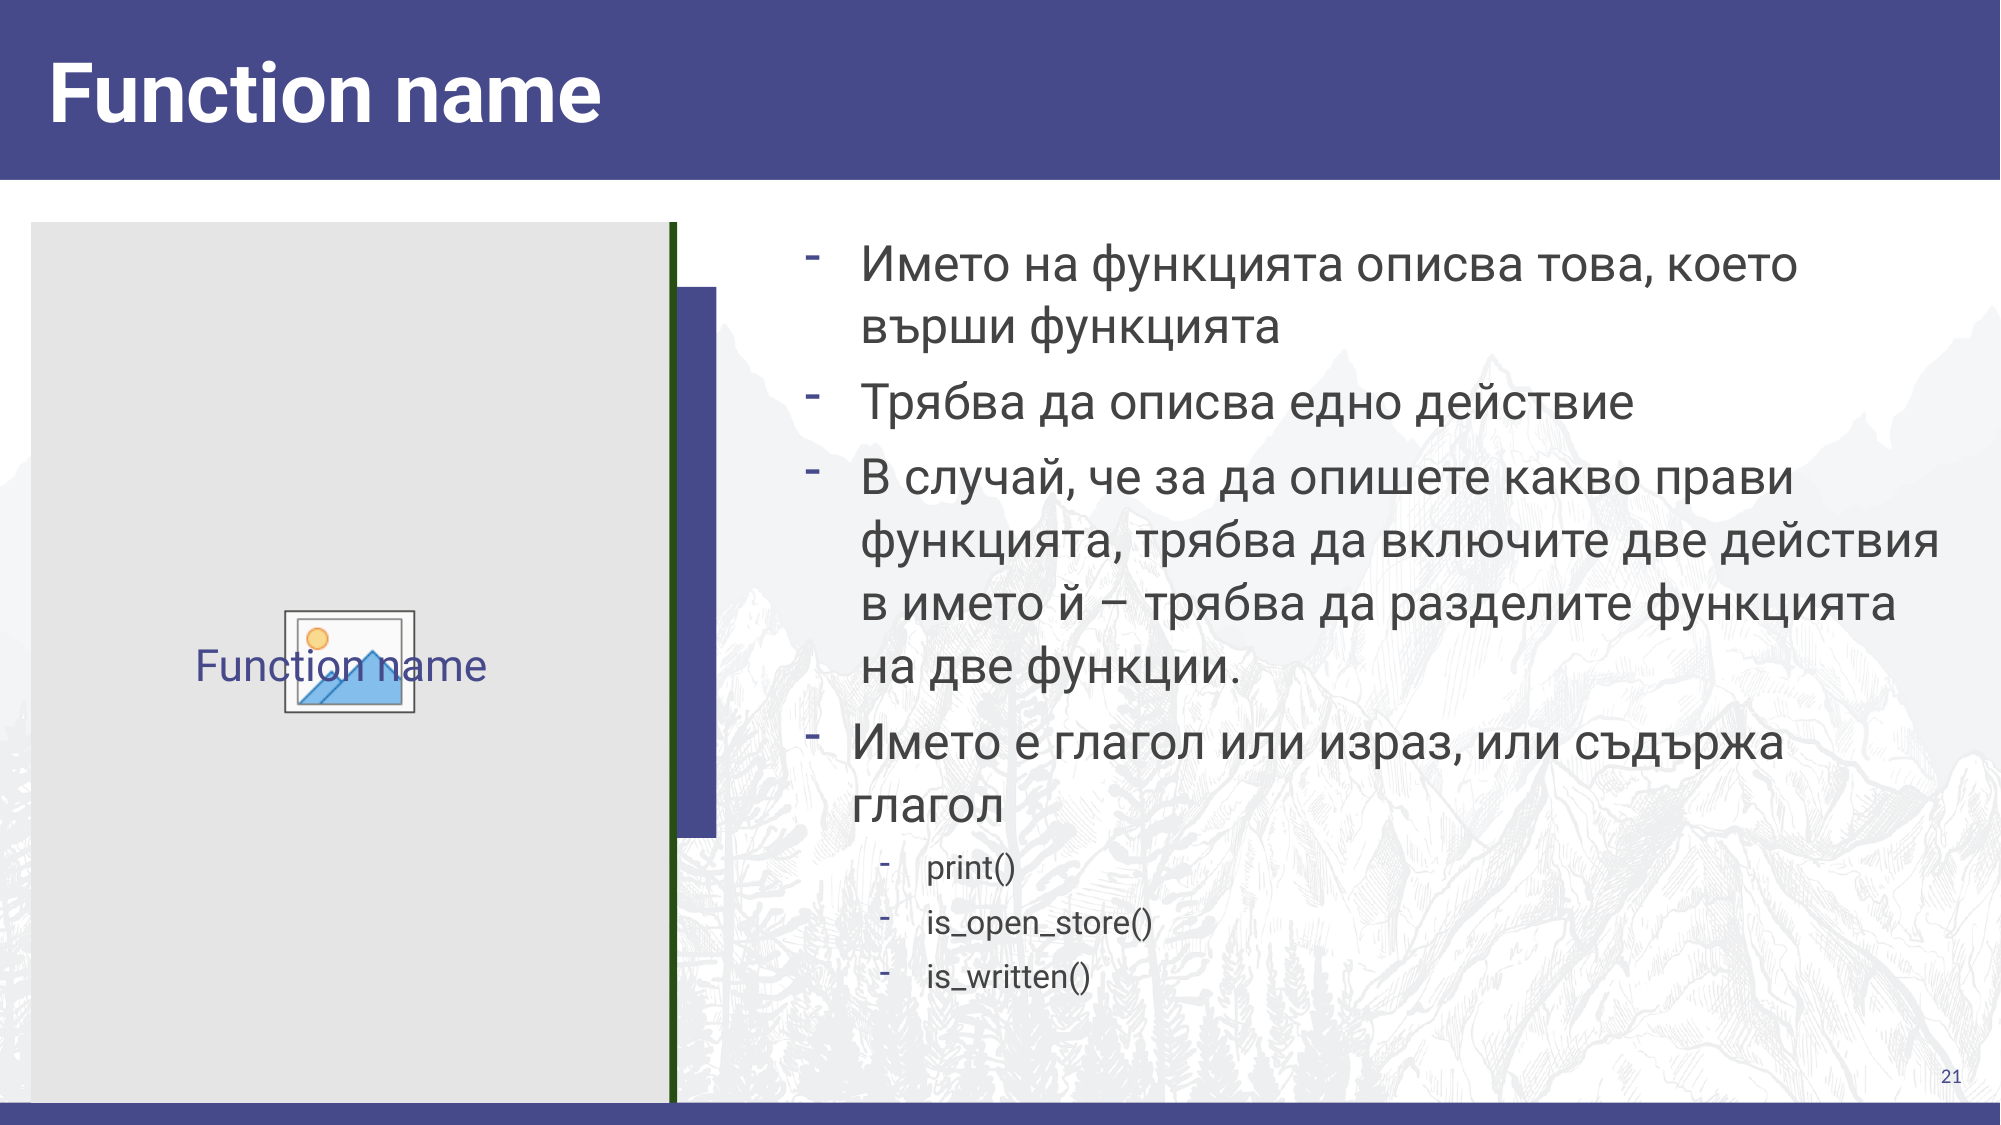

# Function name
Името на функцията описва това, което върши функцията
Трябва да описва едно действие
В случай, че за да опишете какво прави функцията, трябва да включите две действия в името й – трябва да разделите функцията на две функции.
Името е глагол или израз, или съдържа глагол
print()
is_open_store()
is_written()

Function name
21